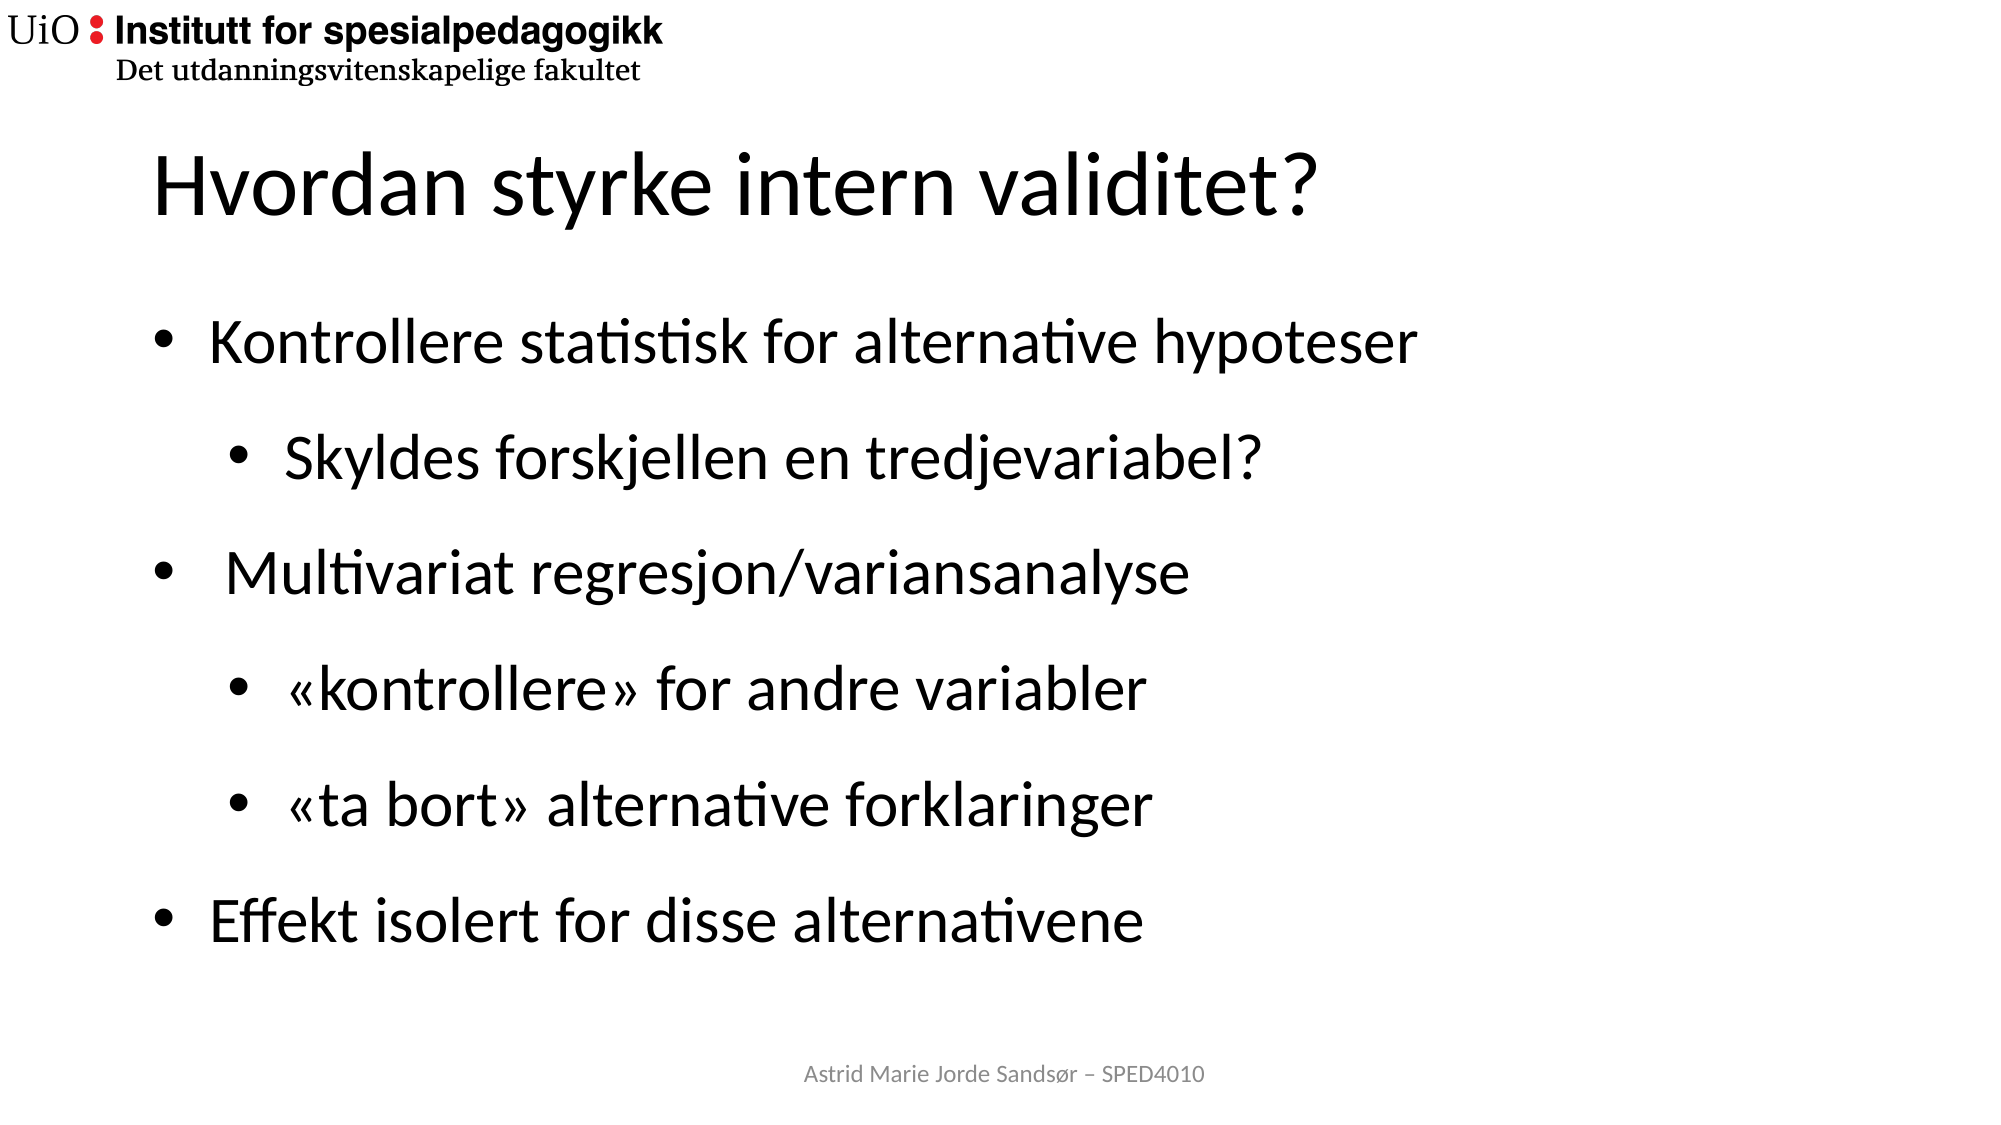

# Hvordan styrke intern validitet?
Kontrollere statistisk for alternative hypoteser
Skyldes forskjellen en tredjevariabel?
 Multivariat regresjon/variansanalyse
«kontrollere» for andre variabler
«ta bort» alternative forklaringer
Effekt isolert for disse alternativene

Astrid Marie Jorde Sandsør – SPED4010